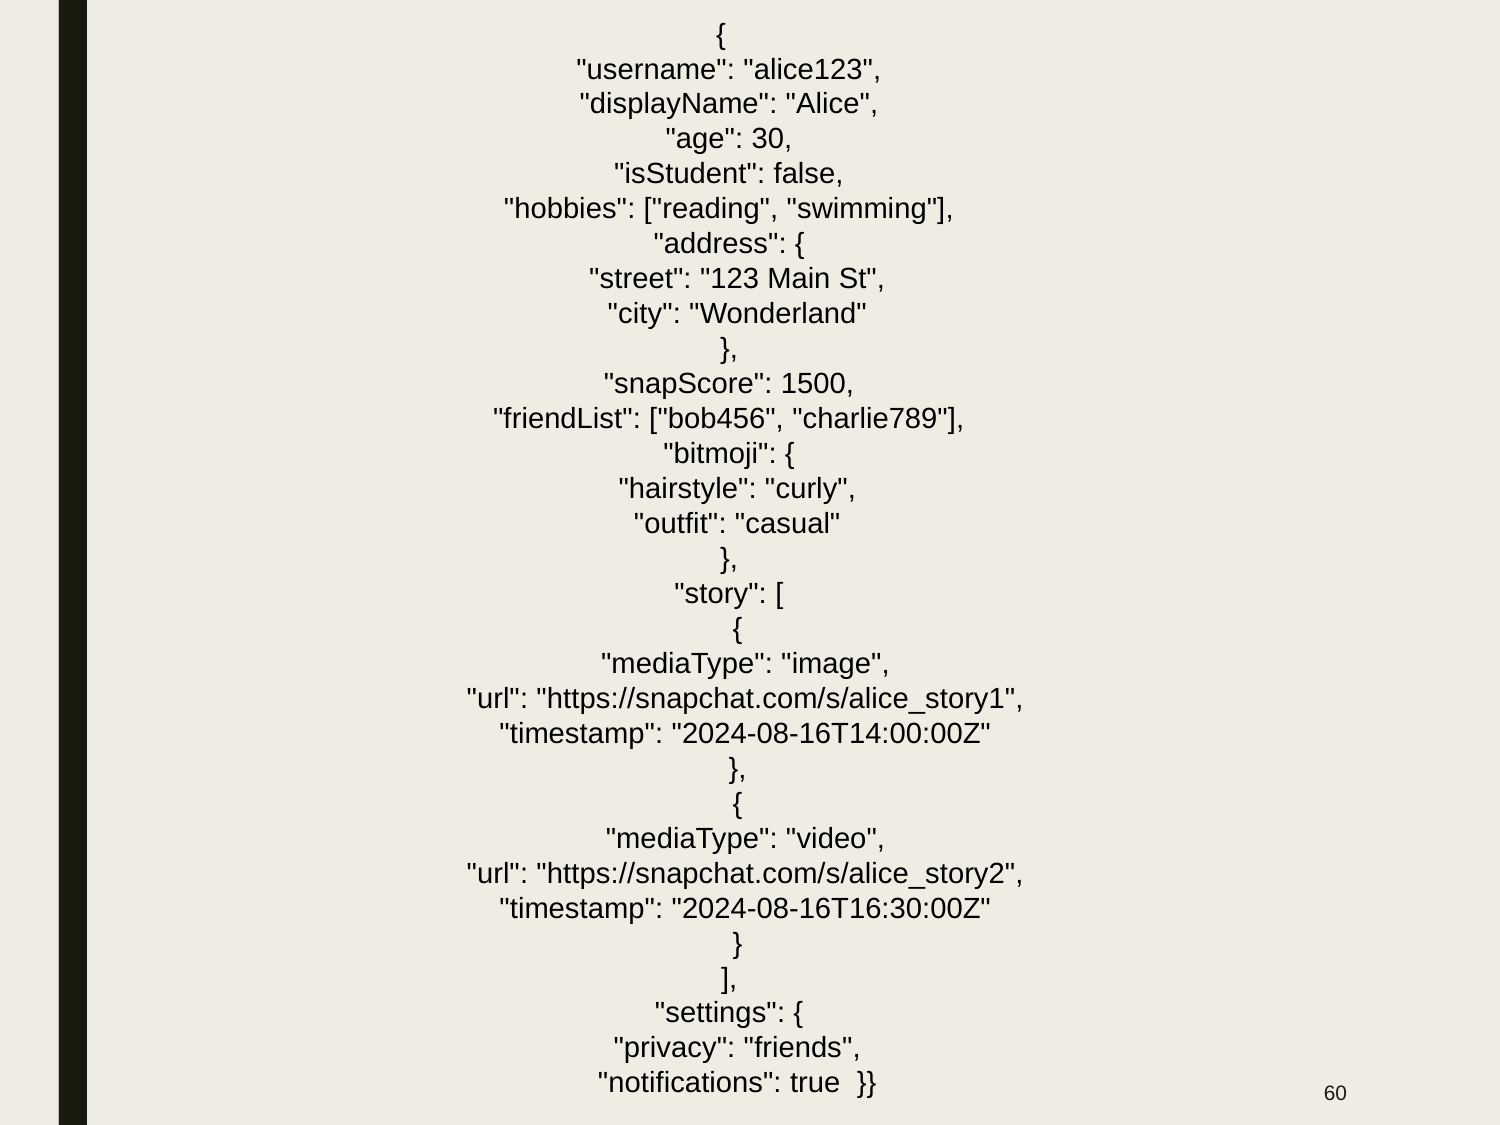

{
  "username": "alice123",
  "displayName": "Alice",
  "age": 30,
  "isStudent": false,
  "hobbies": ["reading", "swimming"],
  "address": {
    "street": "123 Main St",
    "city": "Wonderland"
  },
  "snapScore": 1500,
  "friendList": ["bob456", "charlie789"],
  "bitmoji": {
    "hairstyle": "curly",
    "outfit": "casual"
  },
  "story": [
    {
      "mediaType": "image",
      "url": "https://snapchat.com/s/alice_story1",
      "timestamp": "2024-08-16T14:00:00Z"
    },
    {
      "mediaType": "video",
      "url": "https://snapchat.com/s/alice_story2",
      "timestamp": "2024-08-16T16:30:00Z"
    }
  ],
  "settings": {
    "privacy": "friends",
    "notifications": true  }}

60